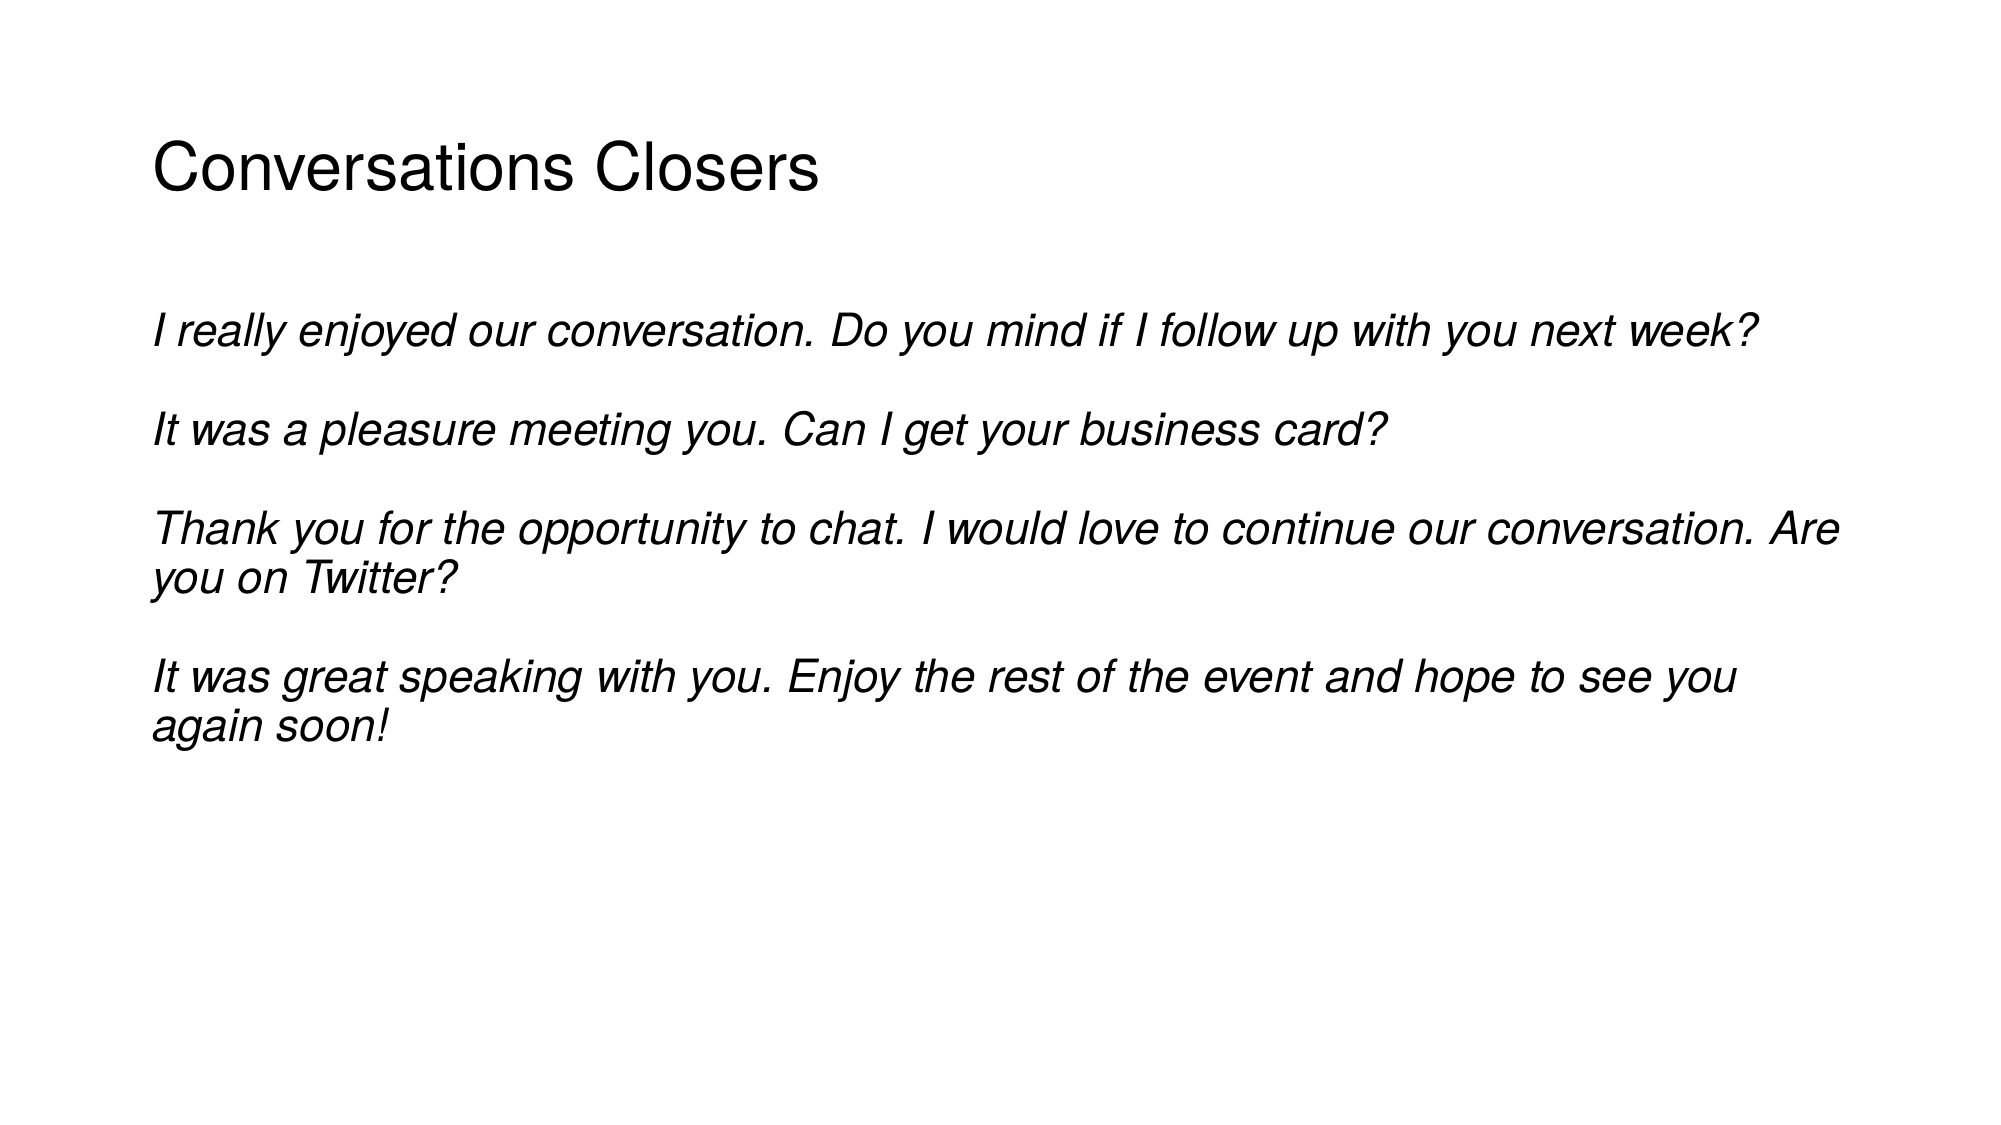

# Conversations Closers
I really enjoyed our conversation. Do you mind if I follow up with you next week?

It was a pleasure meeting you. Can I get your business card?

Thank you for the opportunity to chat. I would love to continue our conversation. Are you on Twitter?

It was great speaking with you. Enjoy the rest of the event and hope to see you again soon!